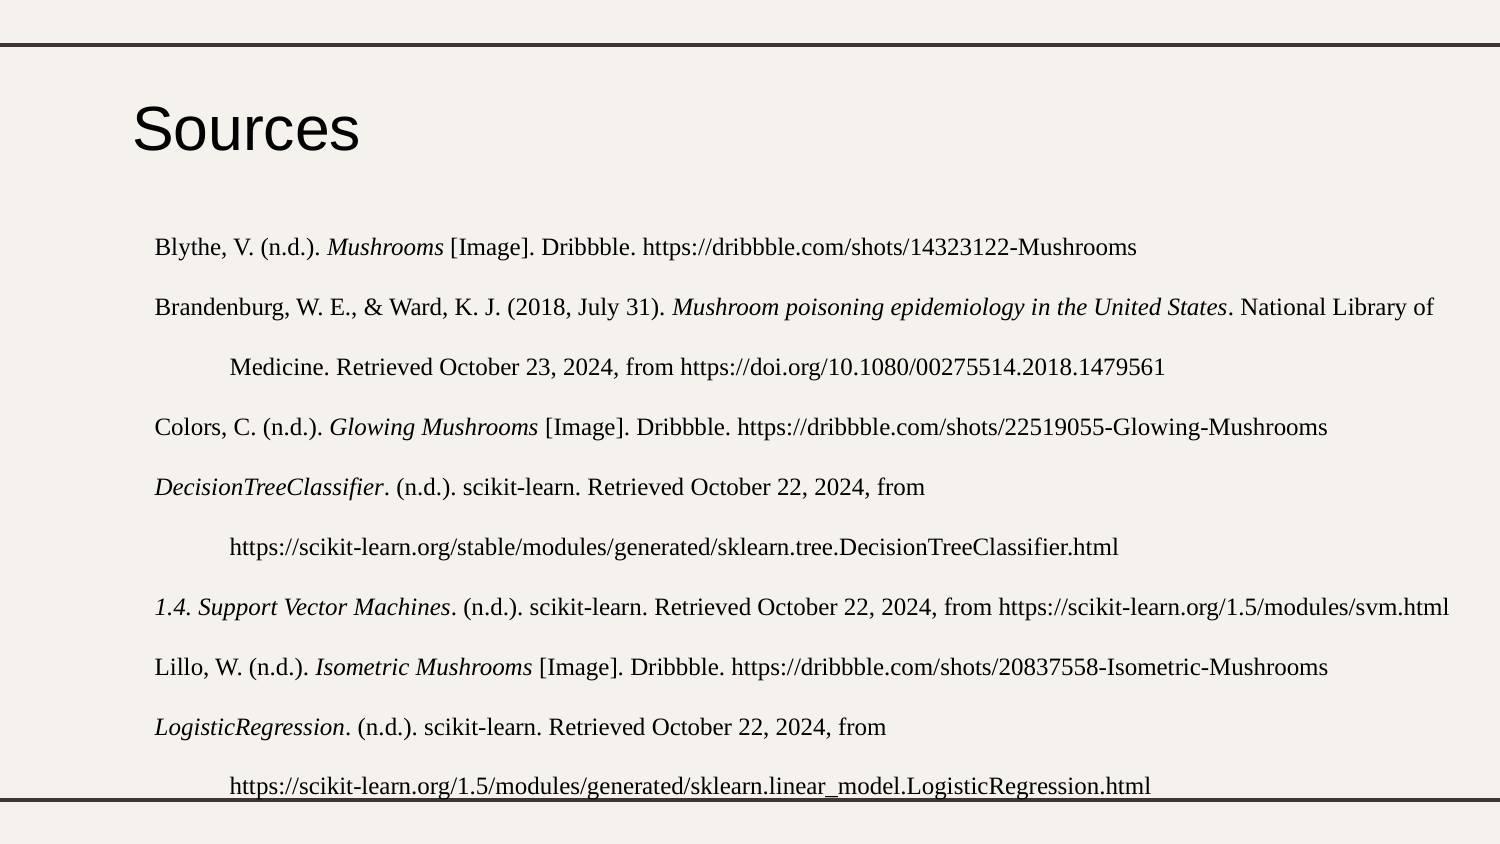

Sources
Blythe, V. (n.d.). Mushrooms [Image]. Dribbble. https://dribbble.com/shots/14323122-Mushrooms
Brandenburg, W. E., & Ward, K. J. (2018, July 31). Mushroom poisoning epidemiology in the United States. National Library of Medicine. Retrieved October 23, 2024, from https://doi.org/10.1080/00275514.2018.1479561
Colors, C. (n.d.). Glowing Mushrooms [Image]. Dribbble. https://dribbble.com/shots/22519055-Glowing-Mushrooms
DecisionTreeClassifier. (n.d.). scikit-learn. Retrieved October 22, 2024, from https://scikit-learn.org/stable/modules/generated/sklearn.tree.DecisionTreeClassifier.html
1.4. Support Vector Machines. (n.d.). scikit-learn. Retrieved October 22, 2024, from https://scikit-learn.org/1.5/modules/svm.html
Lillo, W. (n.d.). Isometric Mushrooms [Image]. Dribbble. https://dribbble.com/shots/20837558-Isometric-Mushrooms
LogisticRegression. (n.d.). scikit-learn. Retrieved October 22, 2024, from https://scikit-learn.org/1.5/modules/generated/sklearn.linear_model.LogisticRegression.html